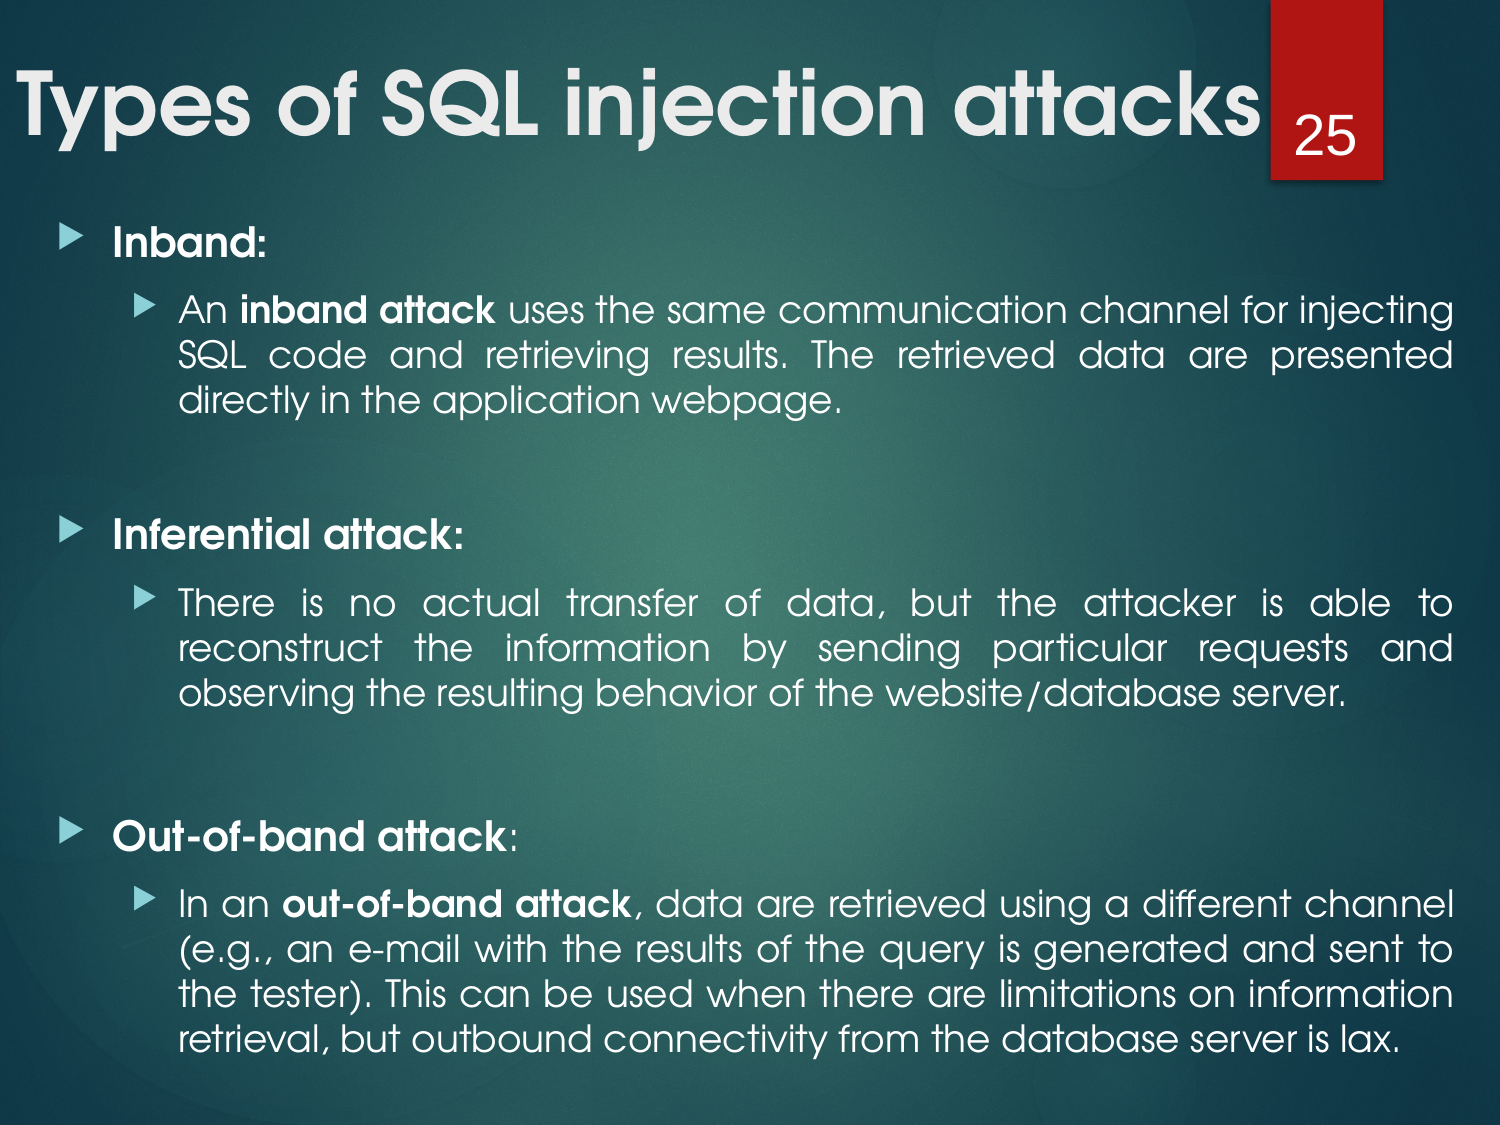

# Types of SQL injection attacks
25
Inband:
An inband attack uses the same communication channel for injecting SQL code and retrieving results. The retrieved data are presented directly in the application webpage.

Inferential attack:
There is no actual transfer of data, but the attacker is able to reconstruct the information by sending particular requests and observing the resulting behavior of the website/database server.

Out-of-band attack:
In an out-of-band attack, data are retrieved using a different channel (e.g., an e-mail with the results of the query is generated and sent to the tester). This can be used when there are limitations on information retrieval, but outbound connectivity from the database server is lax.